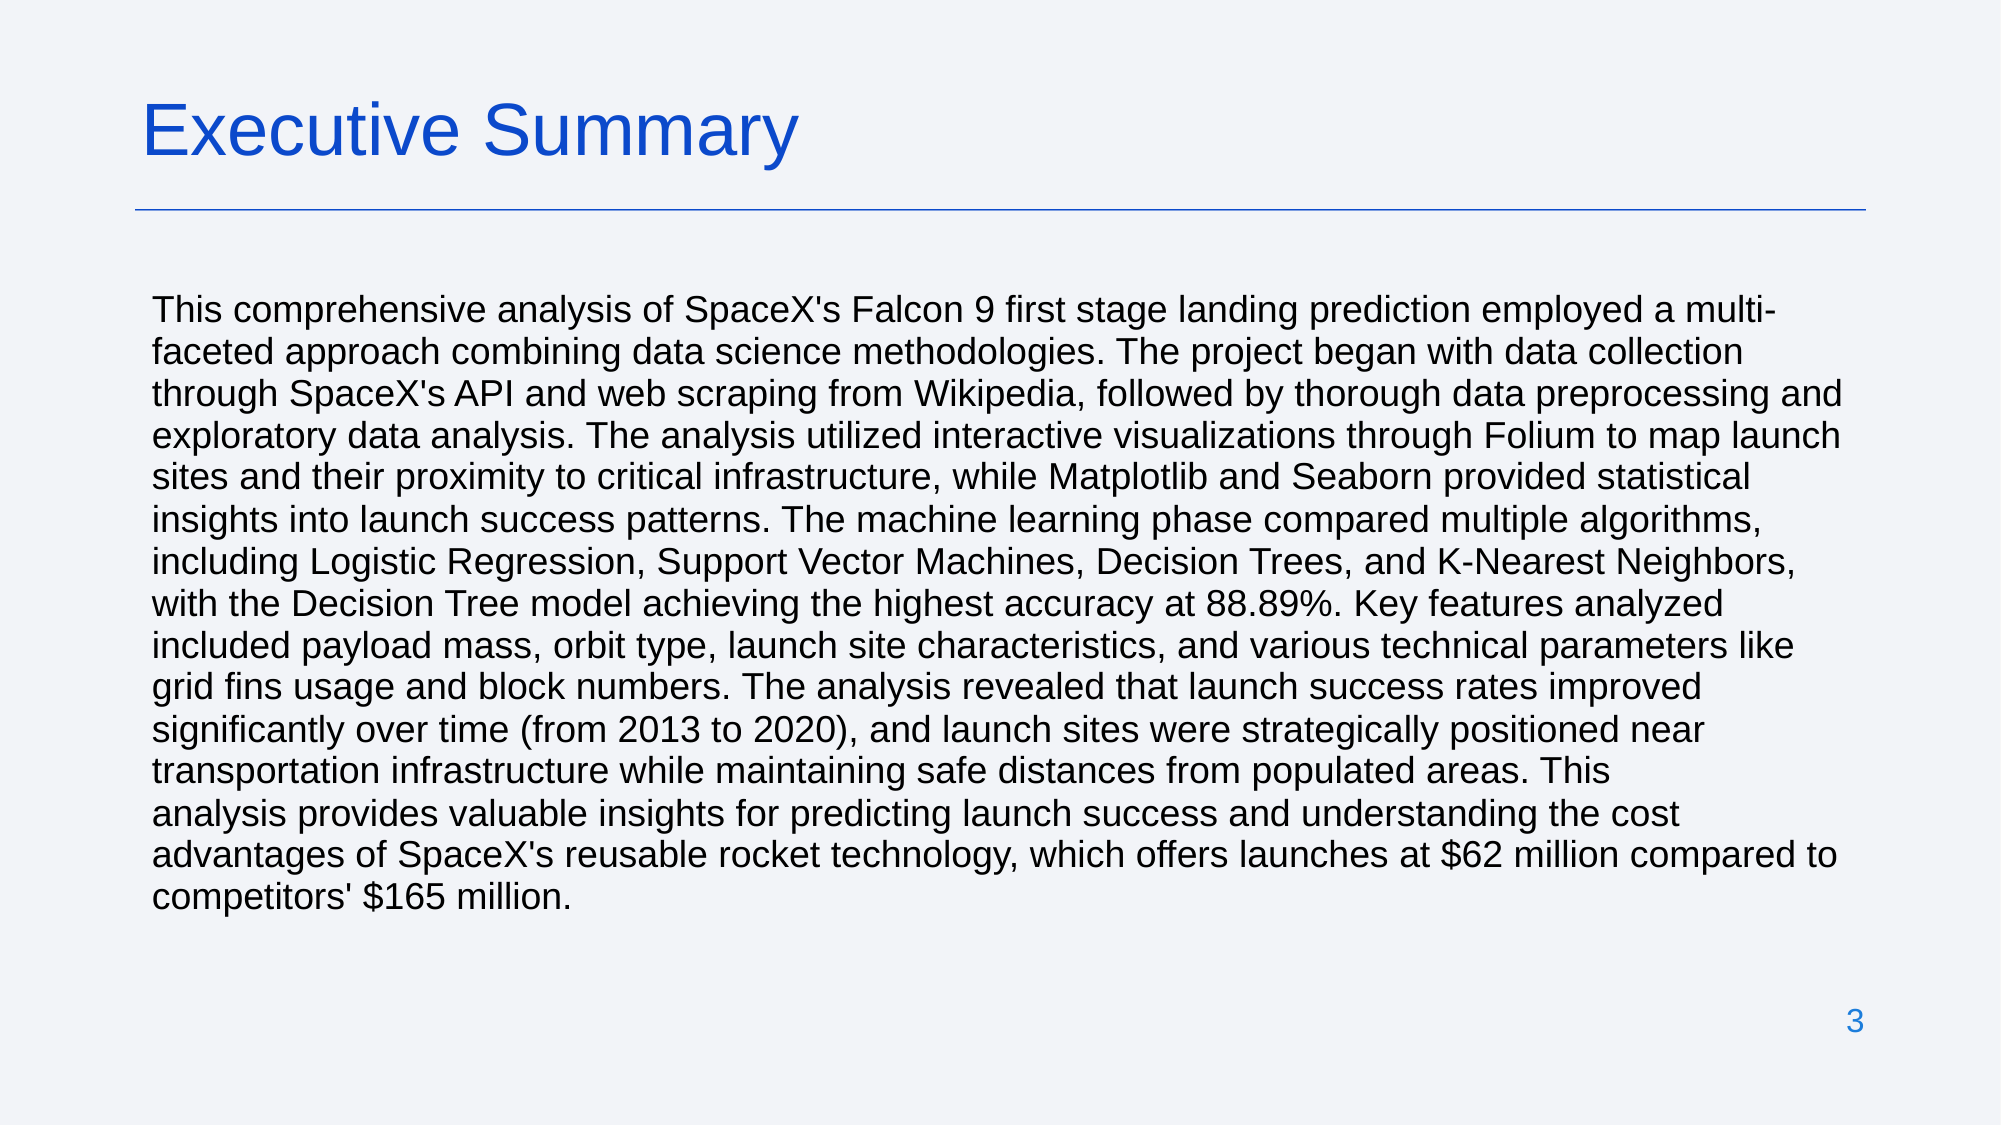

Executive Summary
This comprehensive analysis of SpaceX's Falcon 9 first stage landing prediction employed a multi-faceted approach combining data science methodologies. The project began with data collection through SpaceX's API and web scraping from Wikipedia, followed by thorough data preprocessing and exploratory data analysis. The analysis utilized interactive visualizations through Folium to map launch sites and their proximity to critical infrastructure, while Matplotlib and Seaborn provided statistical insights into launch success patterns. The machine learning phase compared multiple algorithms, including Logistic Regression, Support Vector Machines, Decision Trees, and K-Nearest Neighbors, with the Decision Tree model achieving the highest accuracy at 88.89%. Key features analyzed included payload mass, orbit type, launch site characteristics, and various technical parameters like grid fins usage and block numbers. The analysis revealed that launch success rates improved significantly over time (from 2013 to 2020), and launch sites were strategically positioned near transportation infrastructure while maintaining safe distances from populated areas. This analysis provides valuable insights for predicting launch success and understanding the cost advantages of SpaceX's reusable rocket technology, which offers launches at $62 million compared to competitors' $165 million.
3